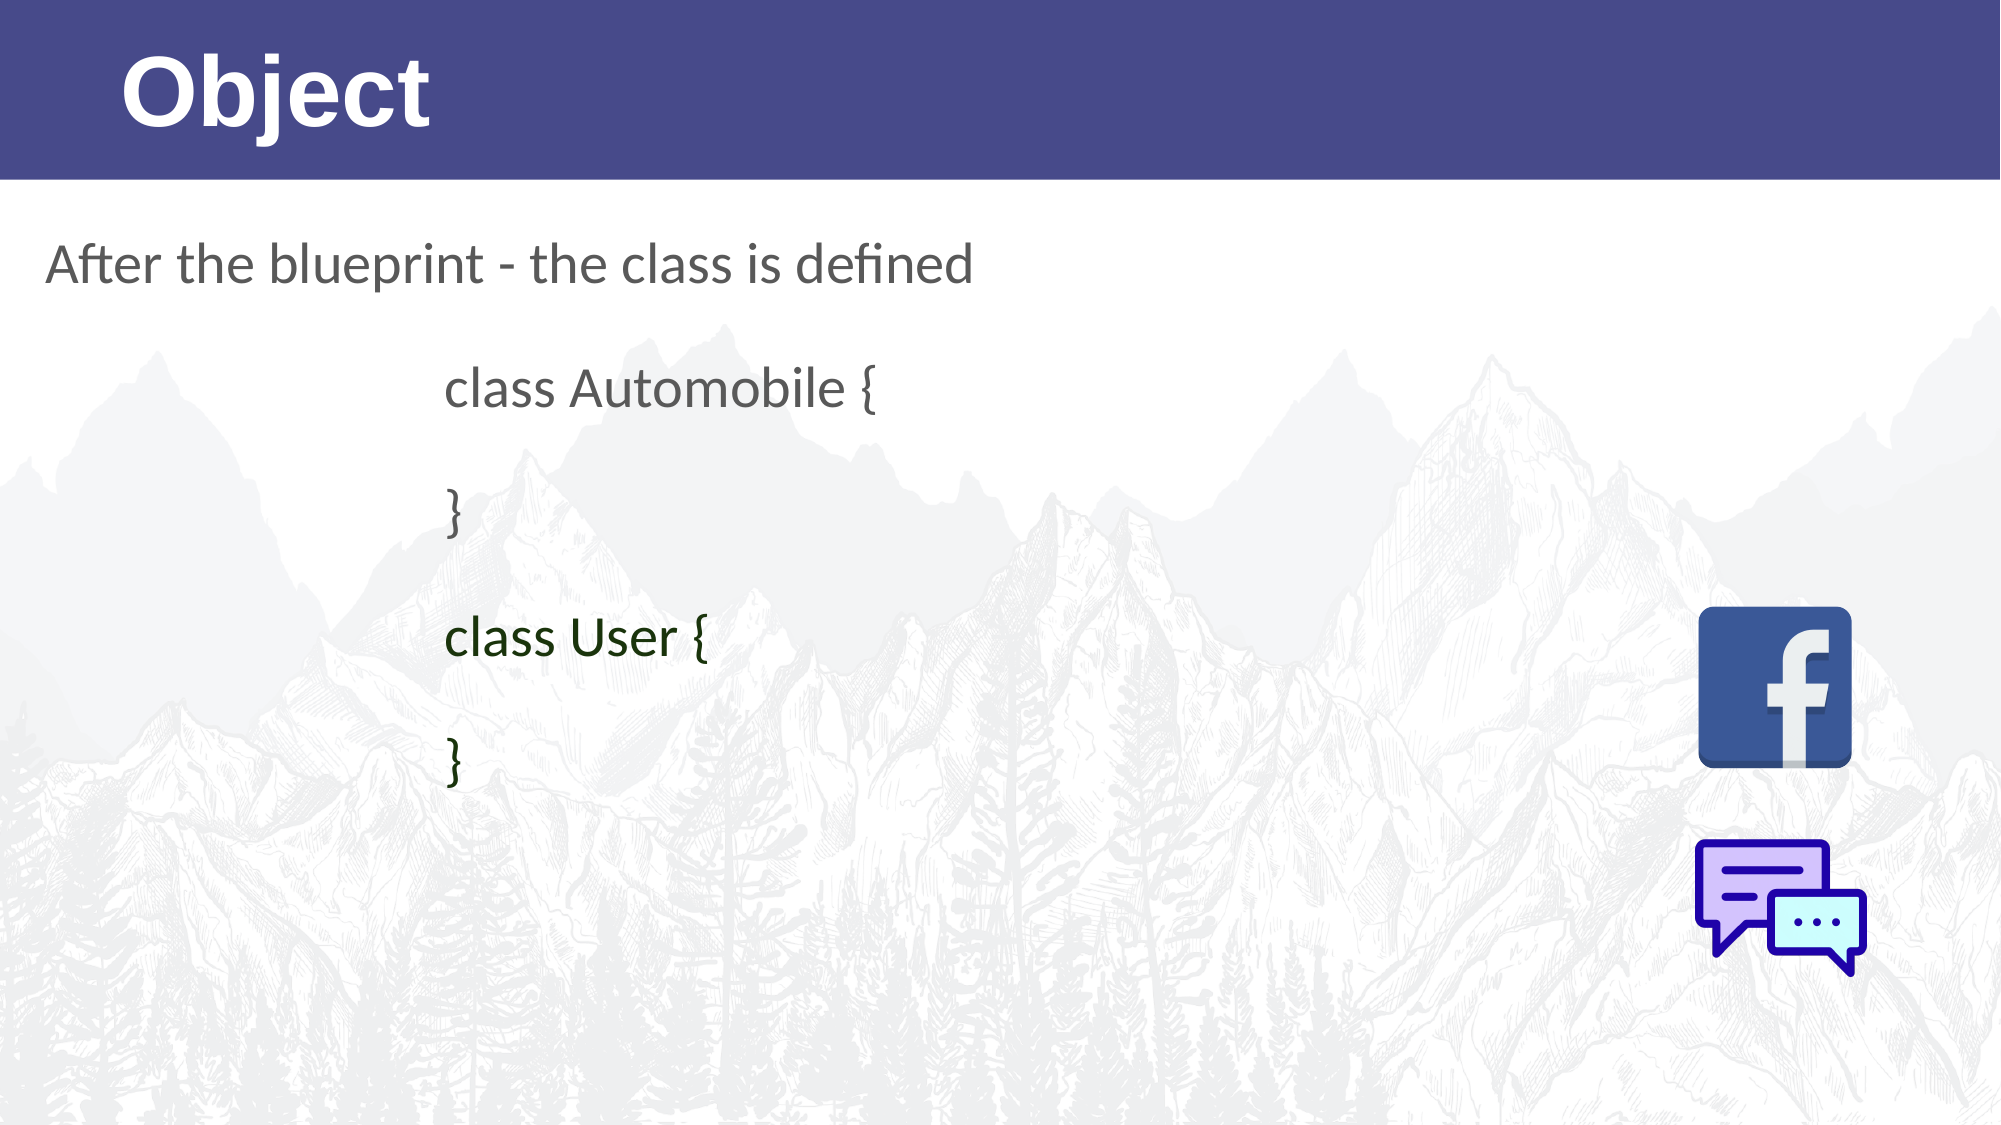

Object
After the blueprint - the class is defined
class Automobile {
}
class User {
}